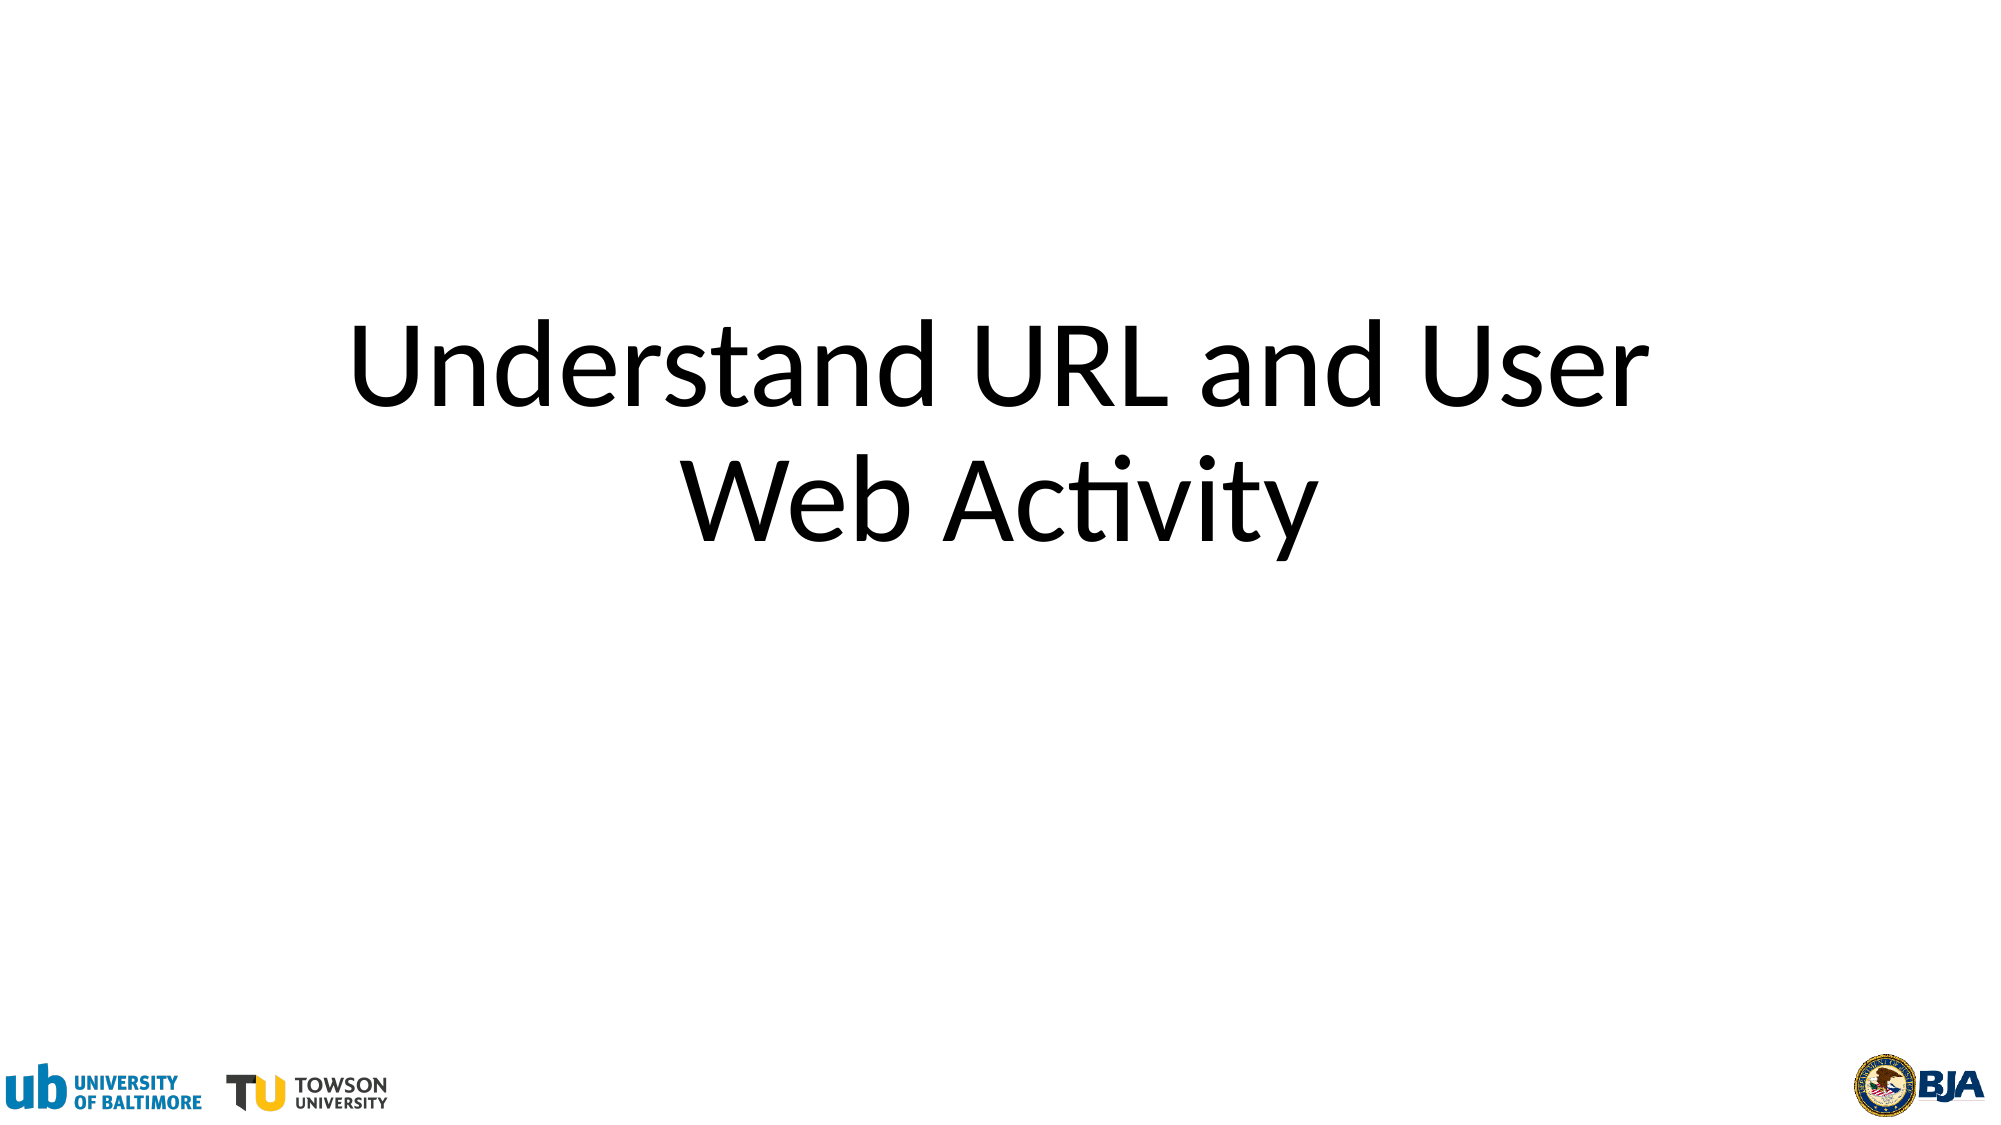

# Understand URL and User Web Activity